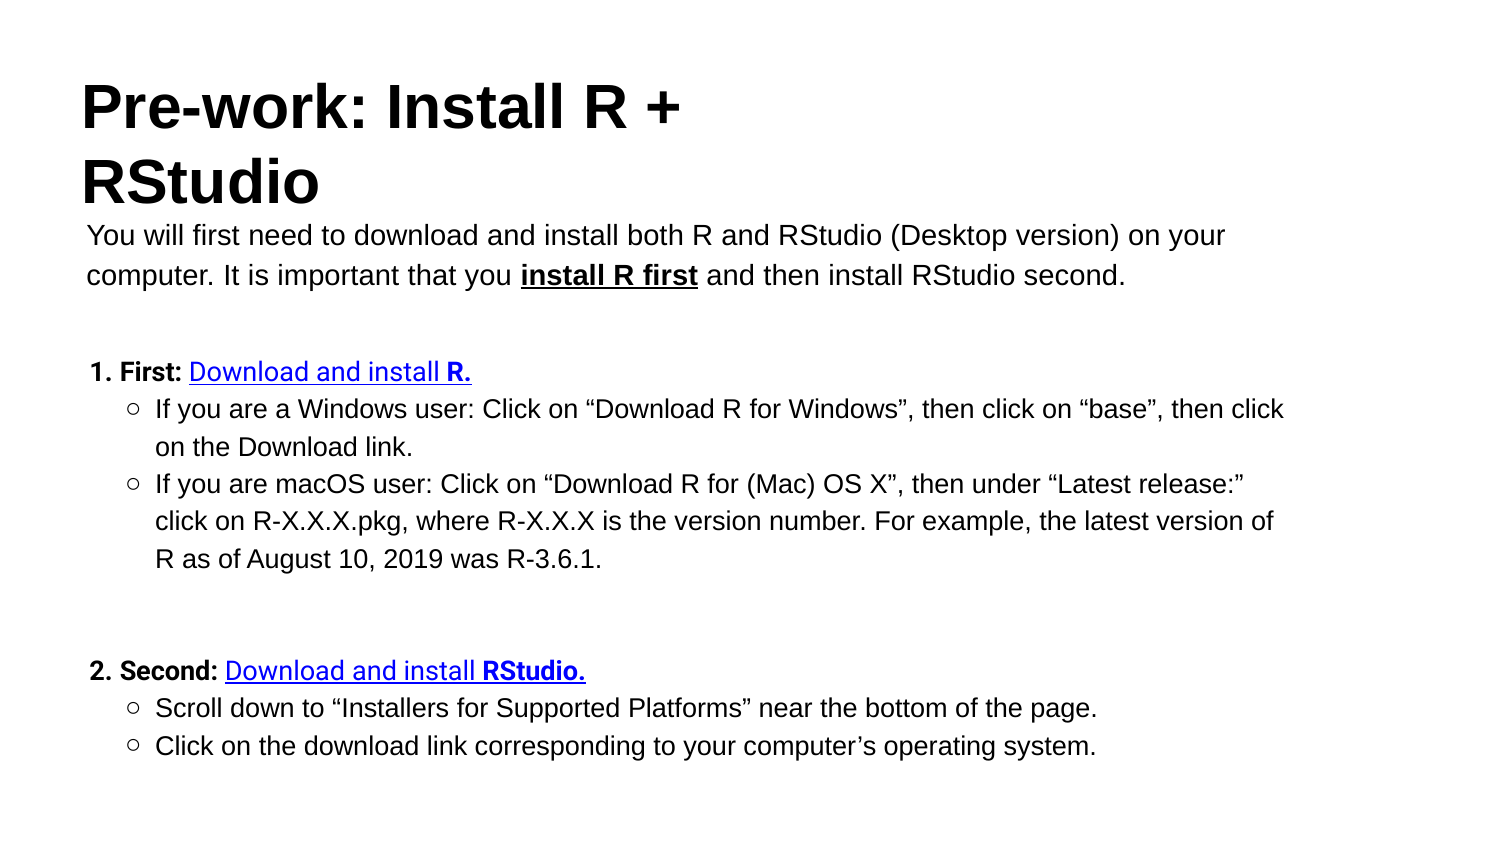

Pre-work: Install R + RStudio
You will first need to download and install both R and RStudio (Desktop version) on your computer. It is important that you install R first and then install RStudio second.

First: Download and install R.
If you are a Windows user: Click on “Download R for Windows”, then click on “base”, then click on the Download link.
If you are macOS user: Click on “Download R for (Mac) OS X”, then under “Latest release:” click on R-X.X.X.pkg, where R-X.X.X is the version number. For example, the latest version of R as of August 10, 2019 was R-3.6.1.

Second: Download and install RStudio.
Scroll down to “Installers for Supported Platforms” near the bottom of the page.
Click on the download link corresponding to your computer’s operating system.